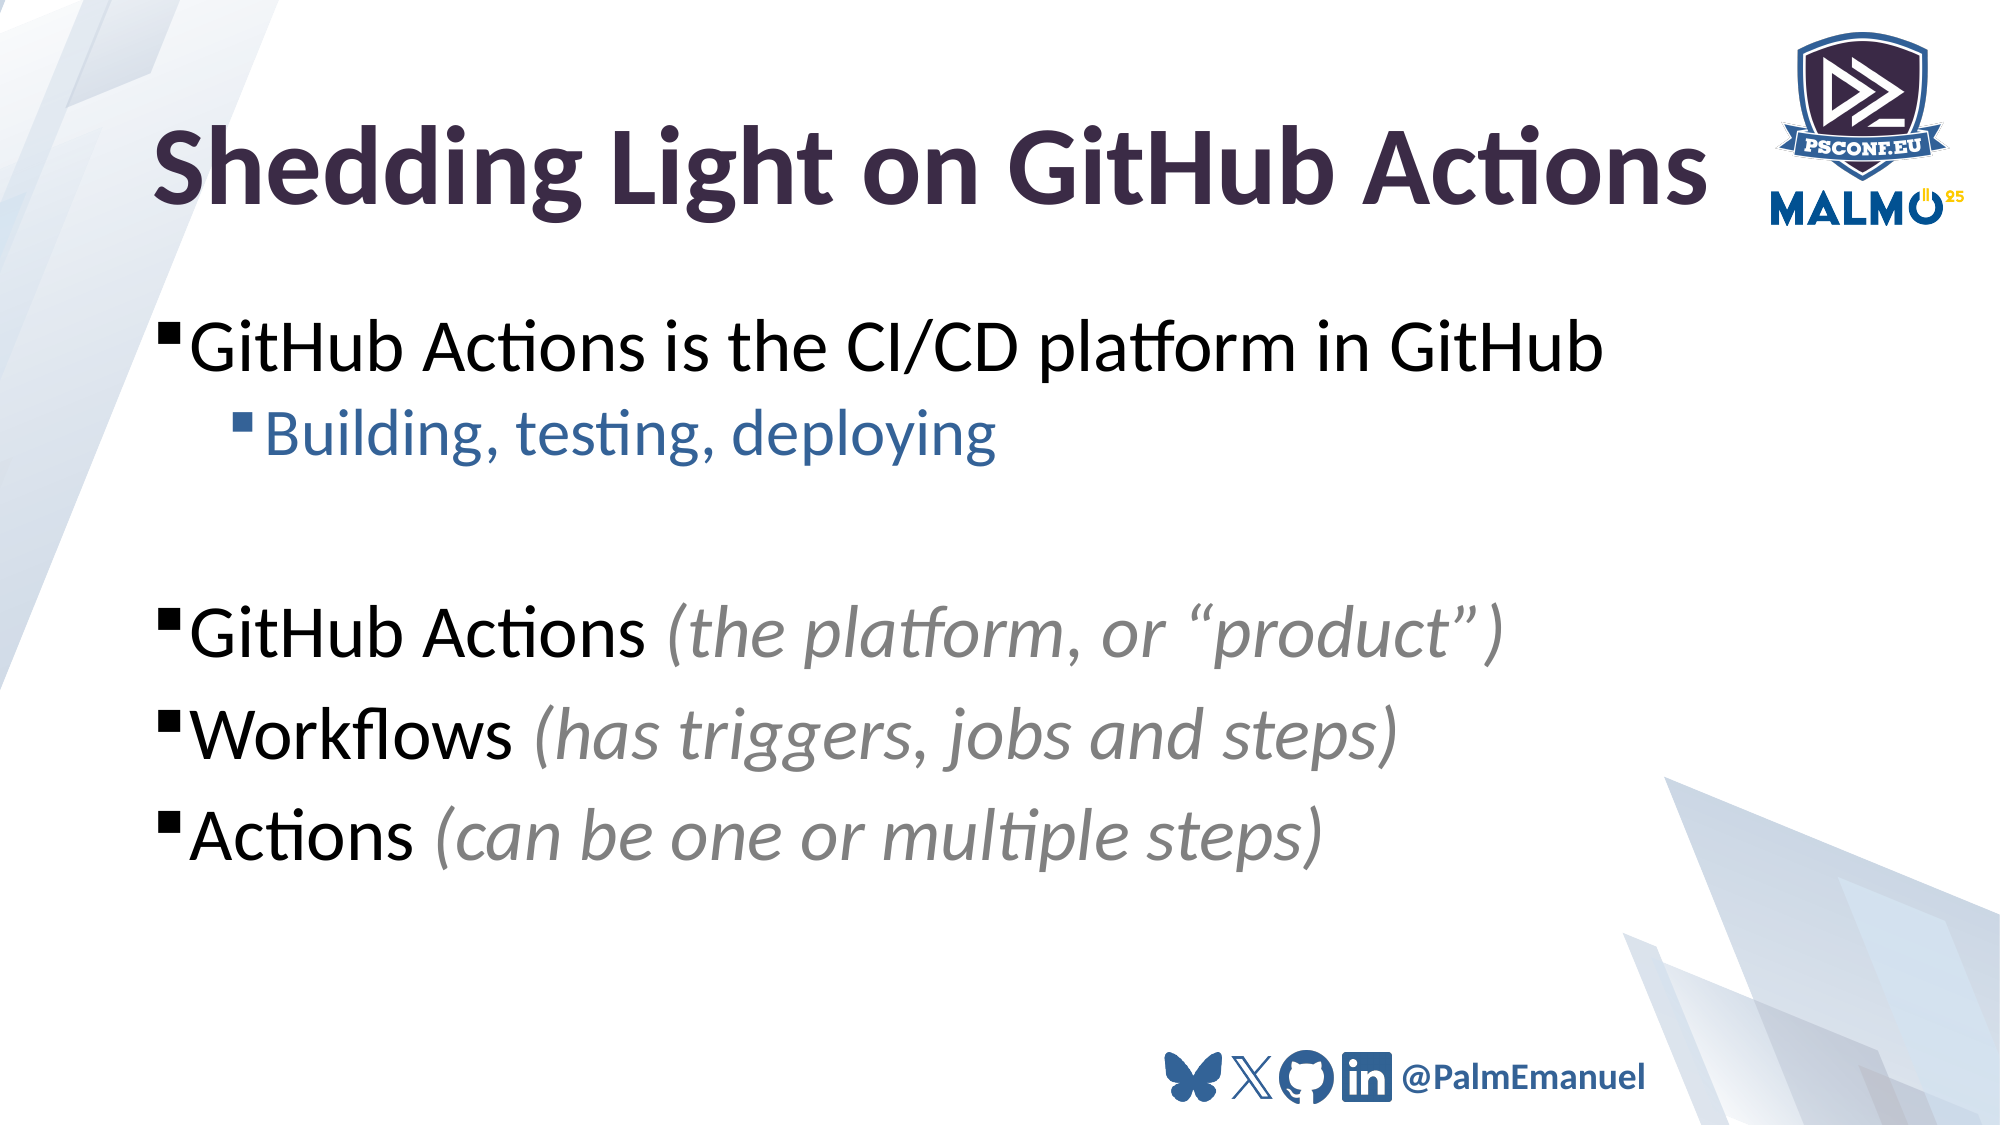

# Shedding Light on GitHub Actions
GitHub Actions is the CI/CD platform in GitHub
Building, testing, deploying

GitHub Actions (the platform, or “product”)
Workflows (has triggers, jobs and steps)
Actions (can be one or multiple steps)